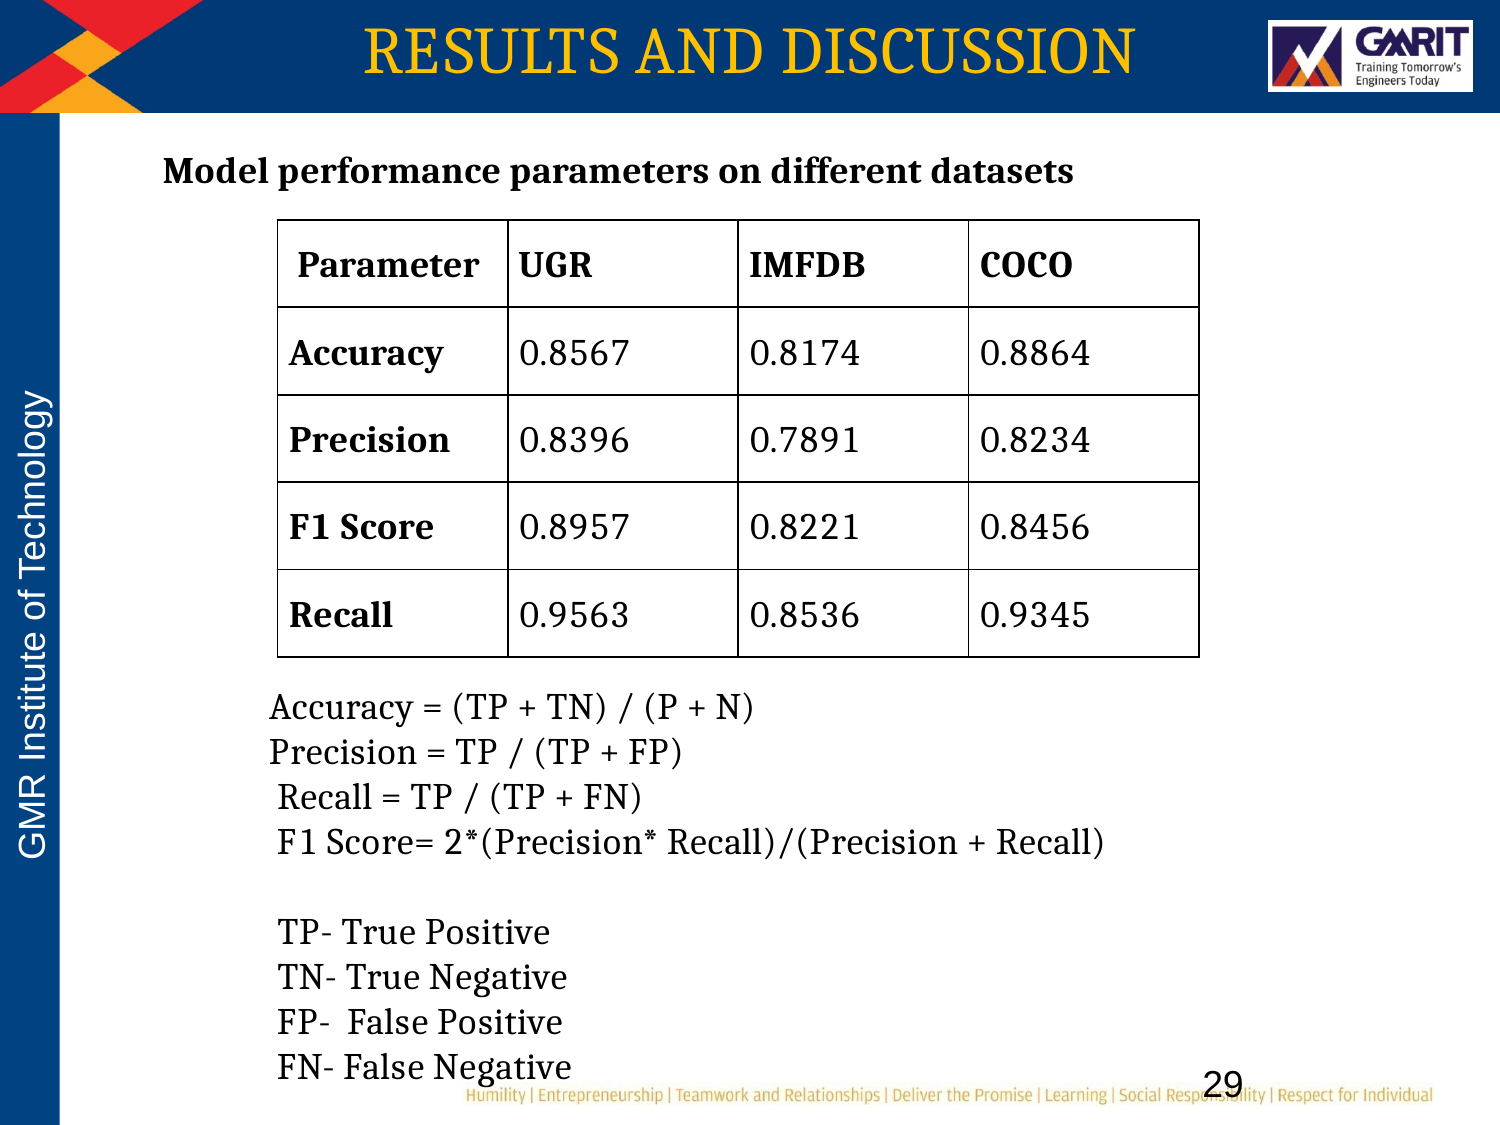

# RESULTS AND DISCUSSION
Model performance parameters on different datasets
| Parameter | UGR | IMFDB | COCO |
| --- | --- | --- | --- |
| Accuracy | 0.8567 | 0.8174 | 0.8864 |
| Precision | 0.8396 | 0.7891 | 0.8234 |
| F1 Score | 0.8957 | 0.8221 | 0.8456 |
| Recall | 0.9563 | 0.8536 | 0.9345 |
Accuracy = (TP + TN) / (P + N)
Precision = TP / (TP + FP)
 Recall = TP / (TP + FN)
 F1 Score= 2*(Precision* Recall)/(Precision + Recall)

 TP- True Positive
 TN- True Negative
 FP-  False Positive
 FN- False Negative
29